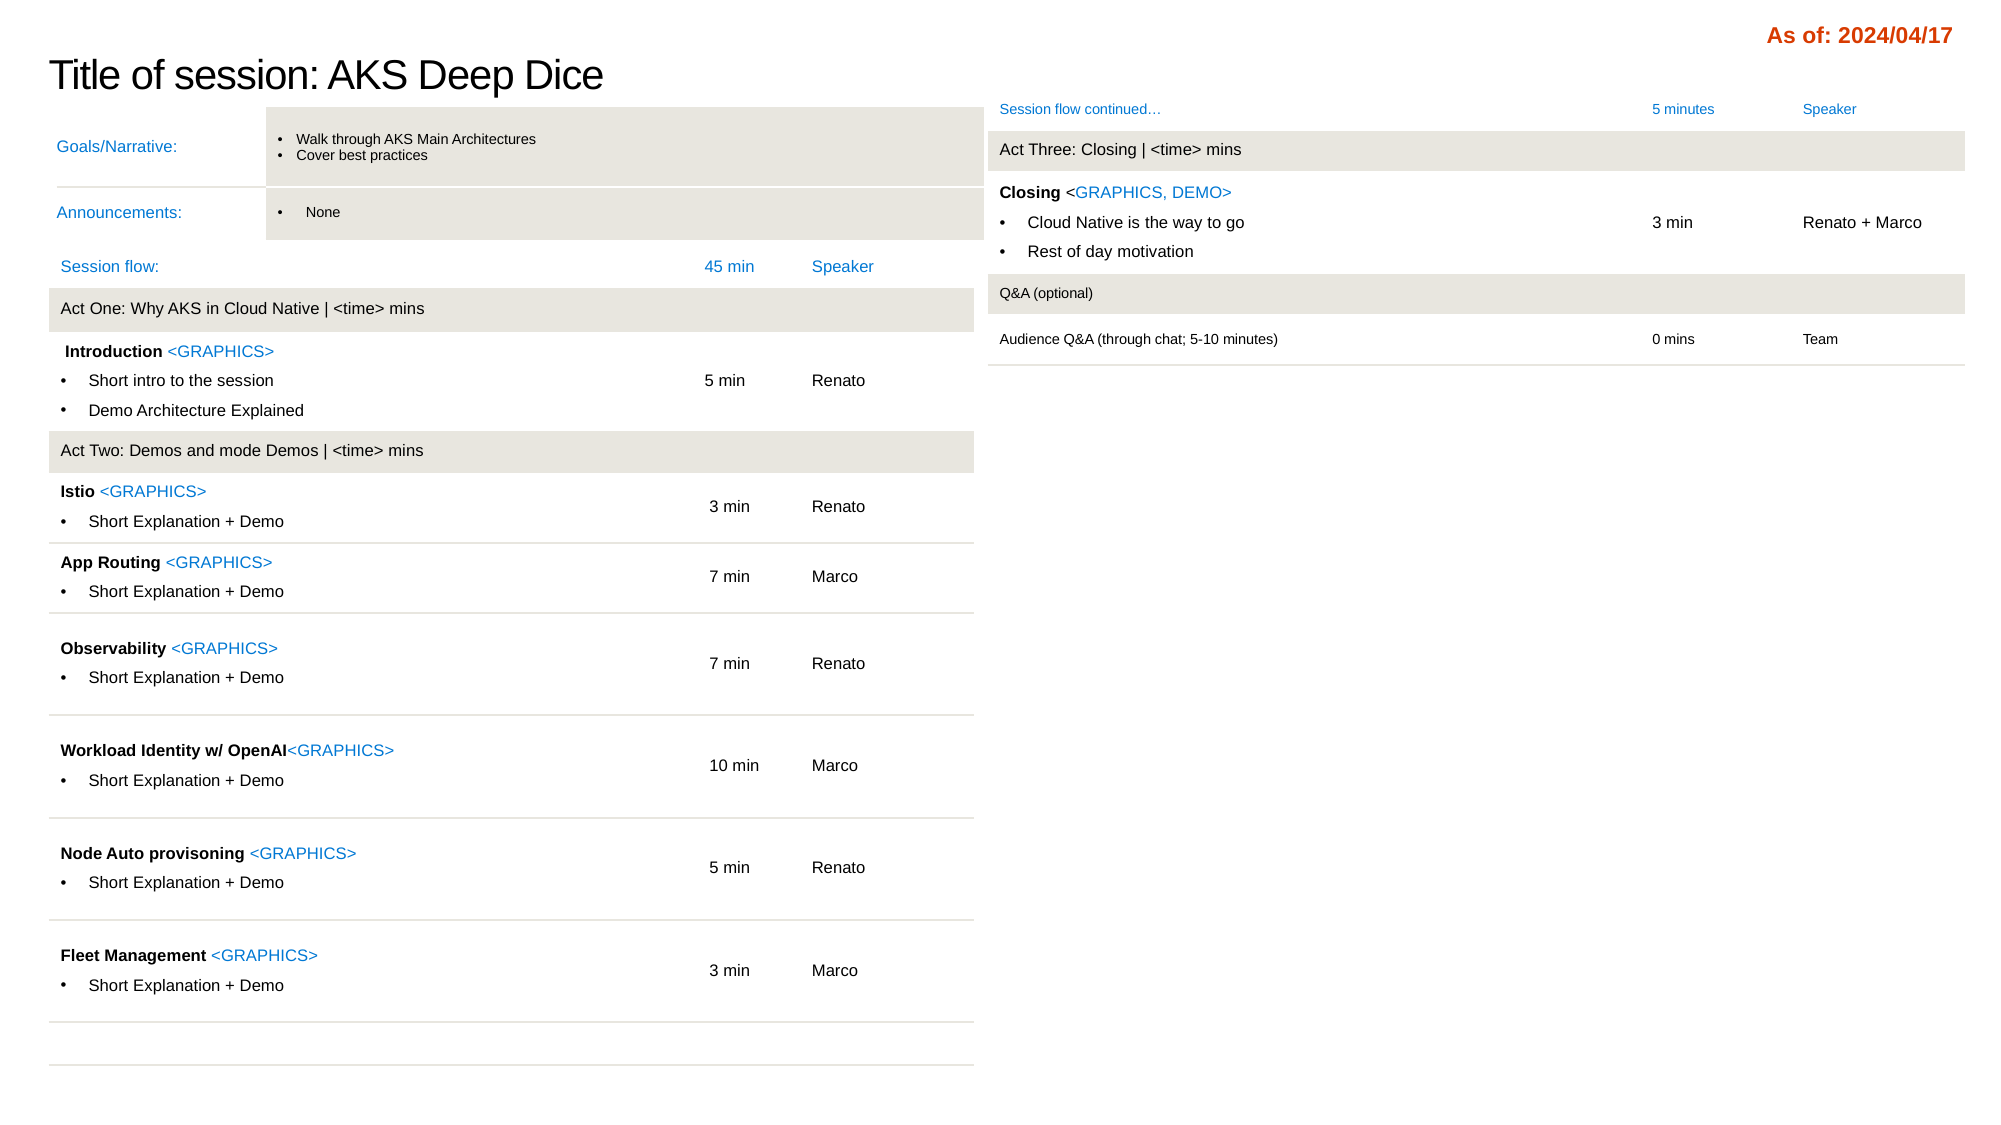

As of: 2024/04/17
Title of session: AKS Deep Dice
| Session flow continued… | 5 minutes | Speaker |
| --- | --- | --- |
| Act Three: Closing | <time> mins |  |  |
| Closing <GRAPHICS, DEMO> Cloud Native is the way to go Rest of day motivation | 3 min | Renato + Marco |
| Q&A (optional) |  |  |
| Audience Q&A (through chat; 5-10 minutes) | 0 mins | Team |
| Goals/Narrative: | Walk through AKS Main Architectures Cover best practices |
| --- | --- |
| Announcements: | None |
| Session flow: | 45 min | Speaker |
| --- | --- | --- |
| Act One: Why AKS in Cloud Native | <time> mins |  |  |
| Introduction <GRAPHICS> Short intro to the session Demo Architecture Explained | 5 min | Renato |
| Act Two: Demos and mode Demos | <time> mins |  |  |
| Istio <GRAPHICS> Short Explanation + Demo | 3 min | Renato |
| App Routing <GRAPHICS> Short Explanation + Demo | 7 min | Marco |
| Observability <GRAPHICS> Short Explanation + Demo | 7 min | Renato |
| Workload Identity w/ OpenAI<GRAPHICS> Short Explanation + Demo | 10 min | Marco |
| Node Auto provisoning <GRAPHICS> Short Explanation + Demo | 5 min | Renato |
| Fleet Management <GRAPHICS> Short Explanation + Demo | 3 min | Marco |
|  |  |  |